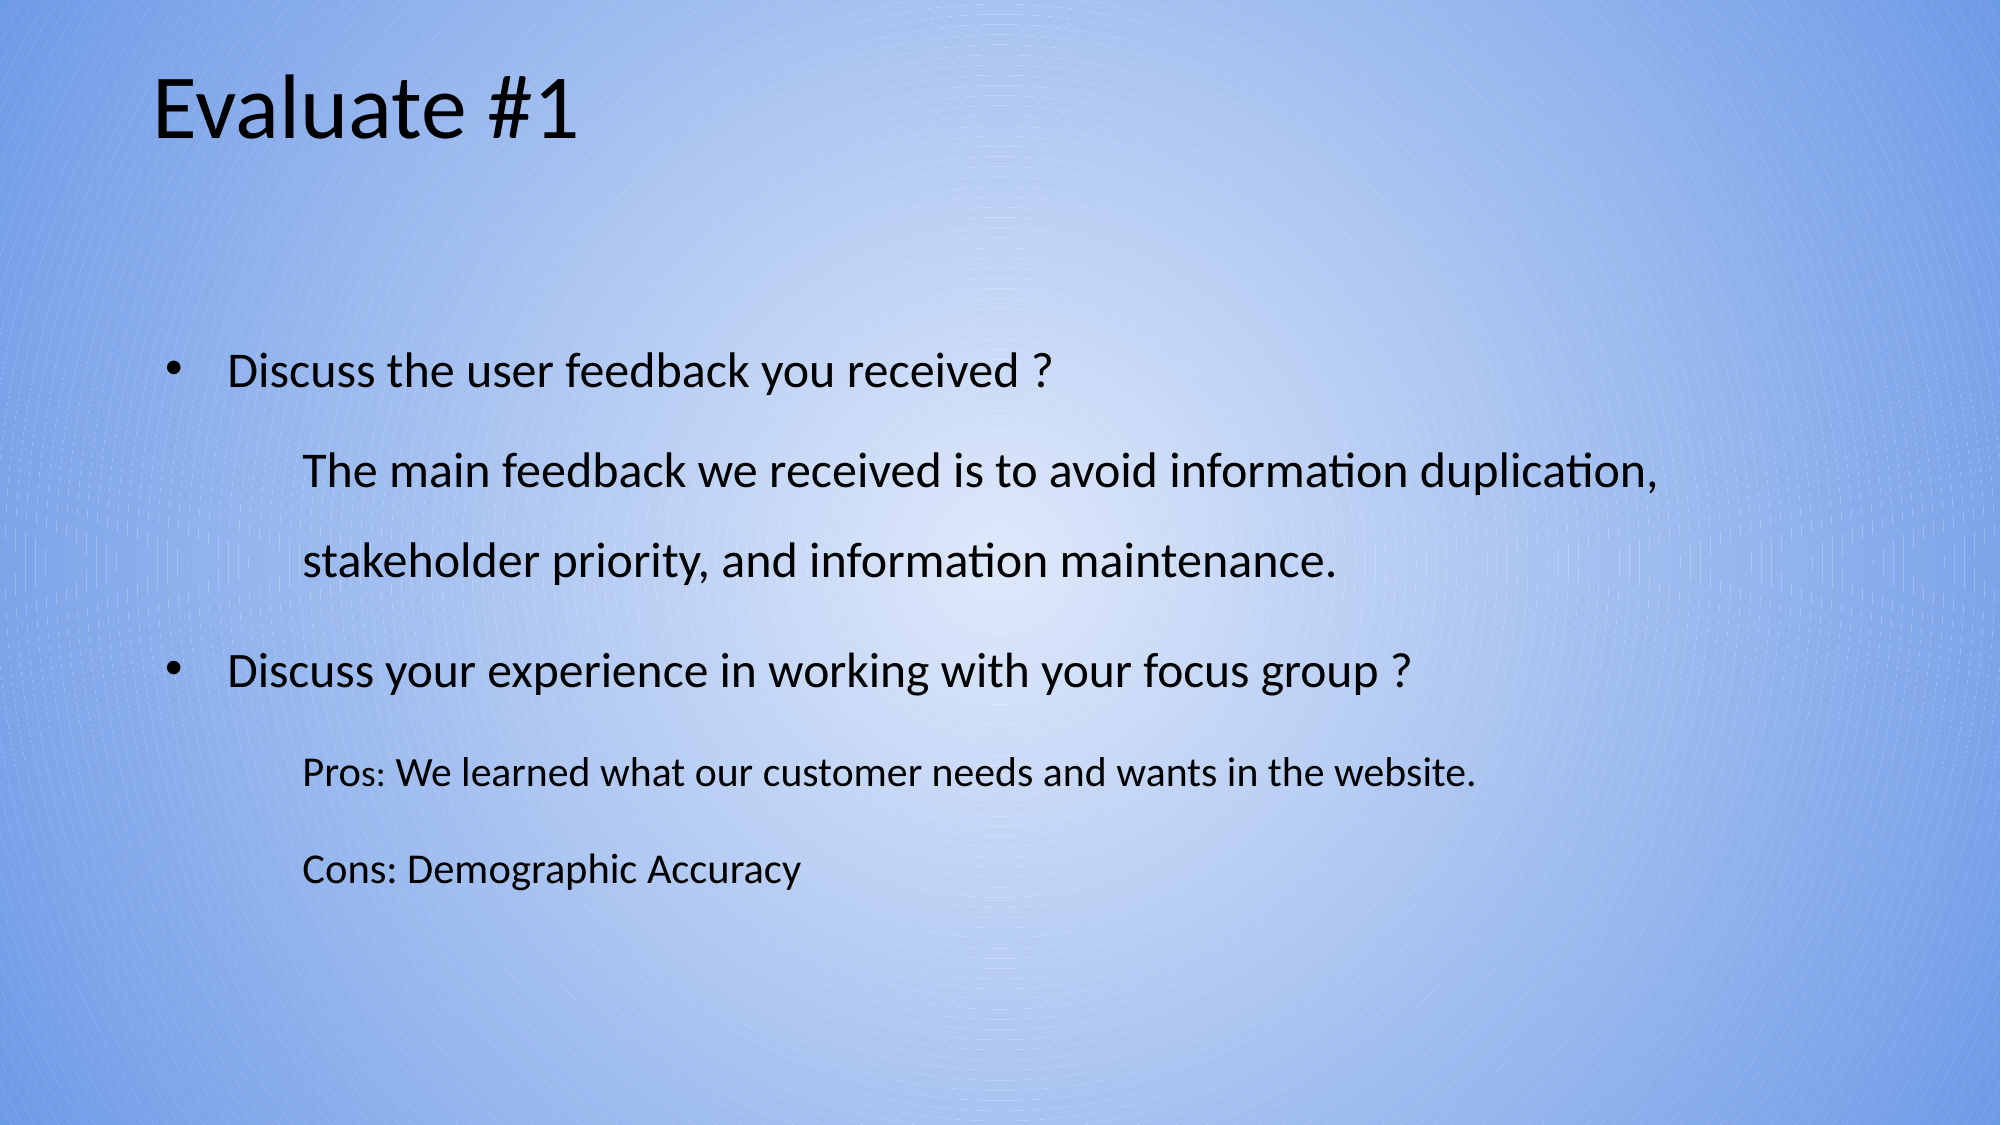

# Evaluate #1
Discuss the user feedback you received ?
The main feedback we received is to avoid information duplication, stakeholder priority, and information maintenance.
Discuss your experience in working with your focus group ?
Pros: We learned what our customer needs and wants in the website.
Cons: Demographic Accuracy